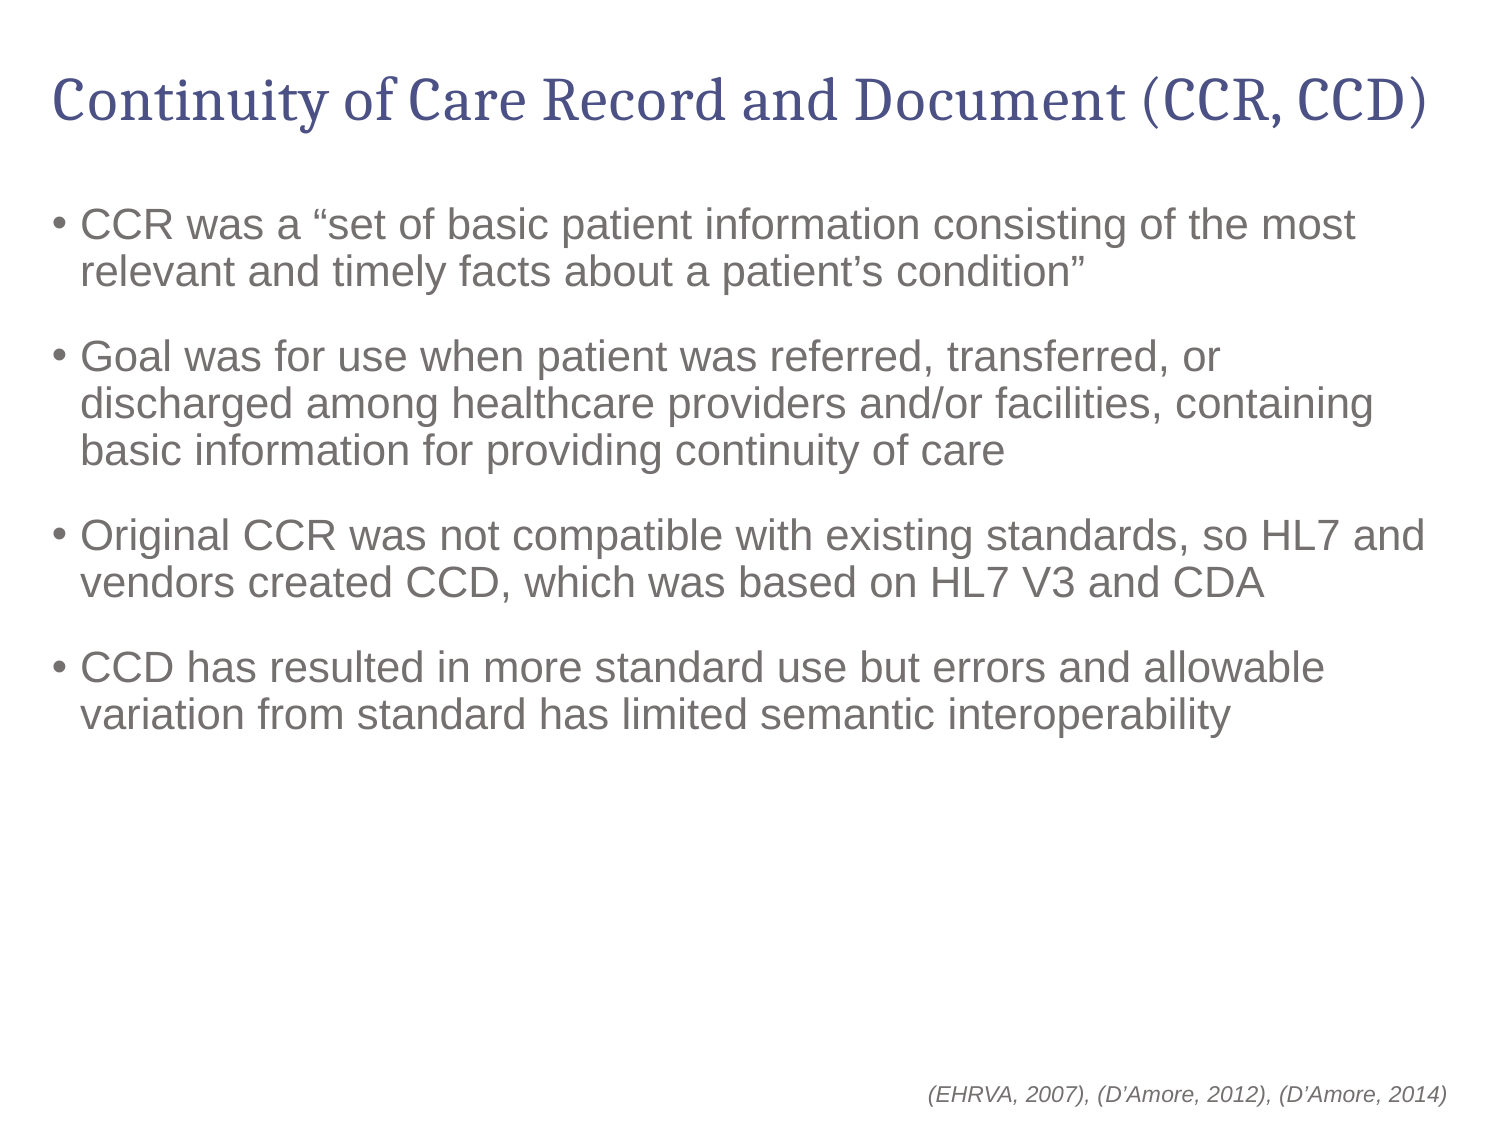

# Continuity of Care Record and Document (CCR, CCD)
CCR was a “set of basic patient information consisting of the most relevant and timely facts about a patient’s condition”
Goal was for use when patient was referred, transferred, or discharged among healthcare providers and/or facilities, containing basic information for providing continuity of care
Original CCR was not compatible with existing standards, so HL7 and vendors created CCD, which was based on HL7 V3 and CDA
CCD has resulted in more standard use but errors and allowable variation from standard has limited semantic interoperability
(EHRVA, 2007), (D’Amore, 2012), (D’Amore, 2014)